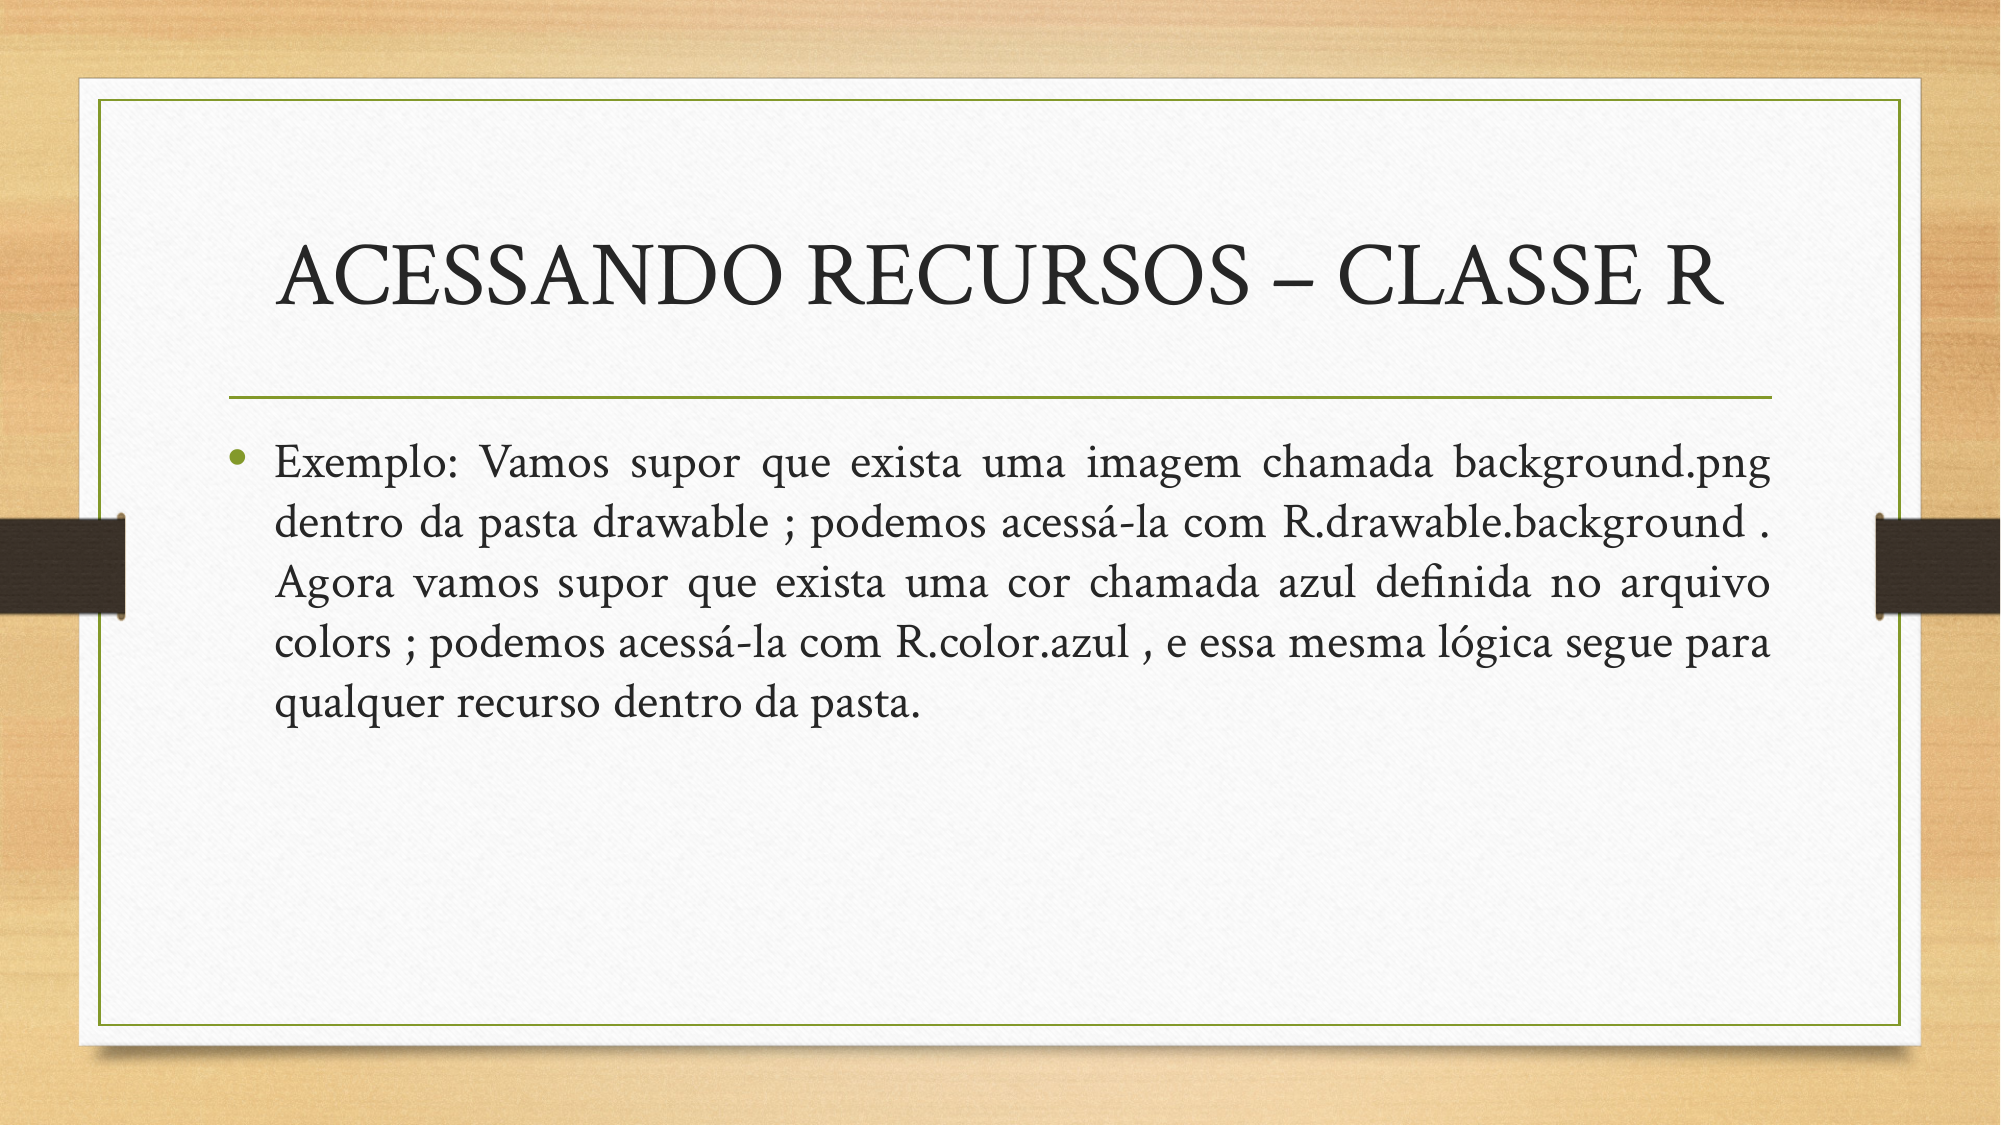

# ACESSANDO RECURSOS – CLASSE R
Exemplo: Vamos supor que exista uma imagem chamada background.png dentro da pasta drawable ; podemos acessá-la com R.drawable.background . Agora vamos supor que exista uma cor chamada azul definida no arquivo colors ; podemos acessá-la com R.color.azul , e essa mesma lógica segue para qualquer recurso dentro da pasta.